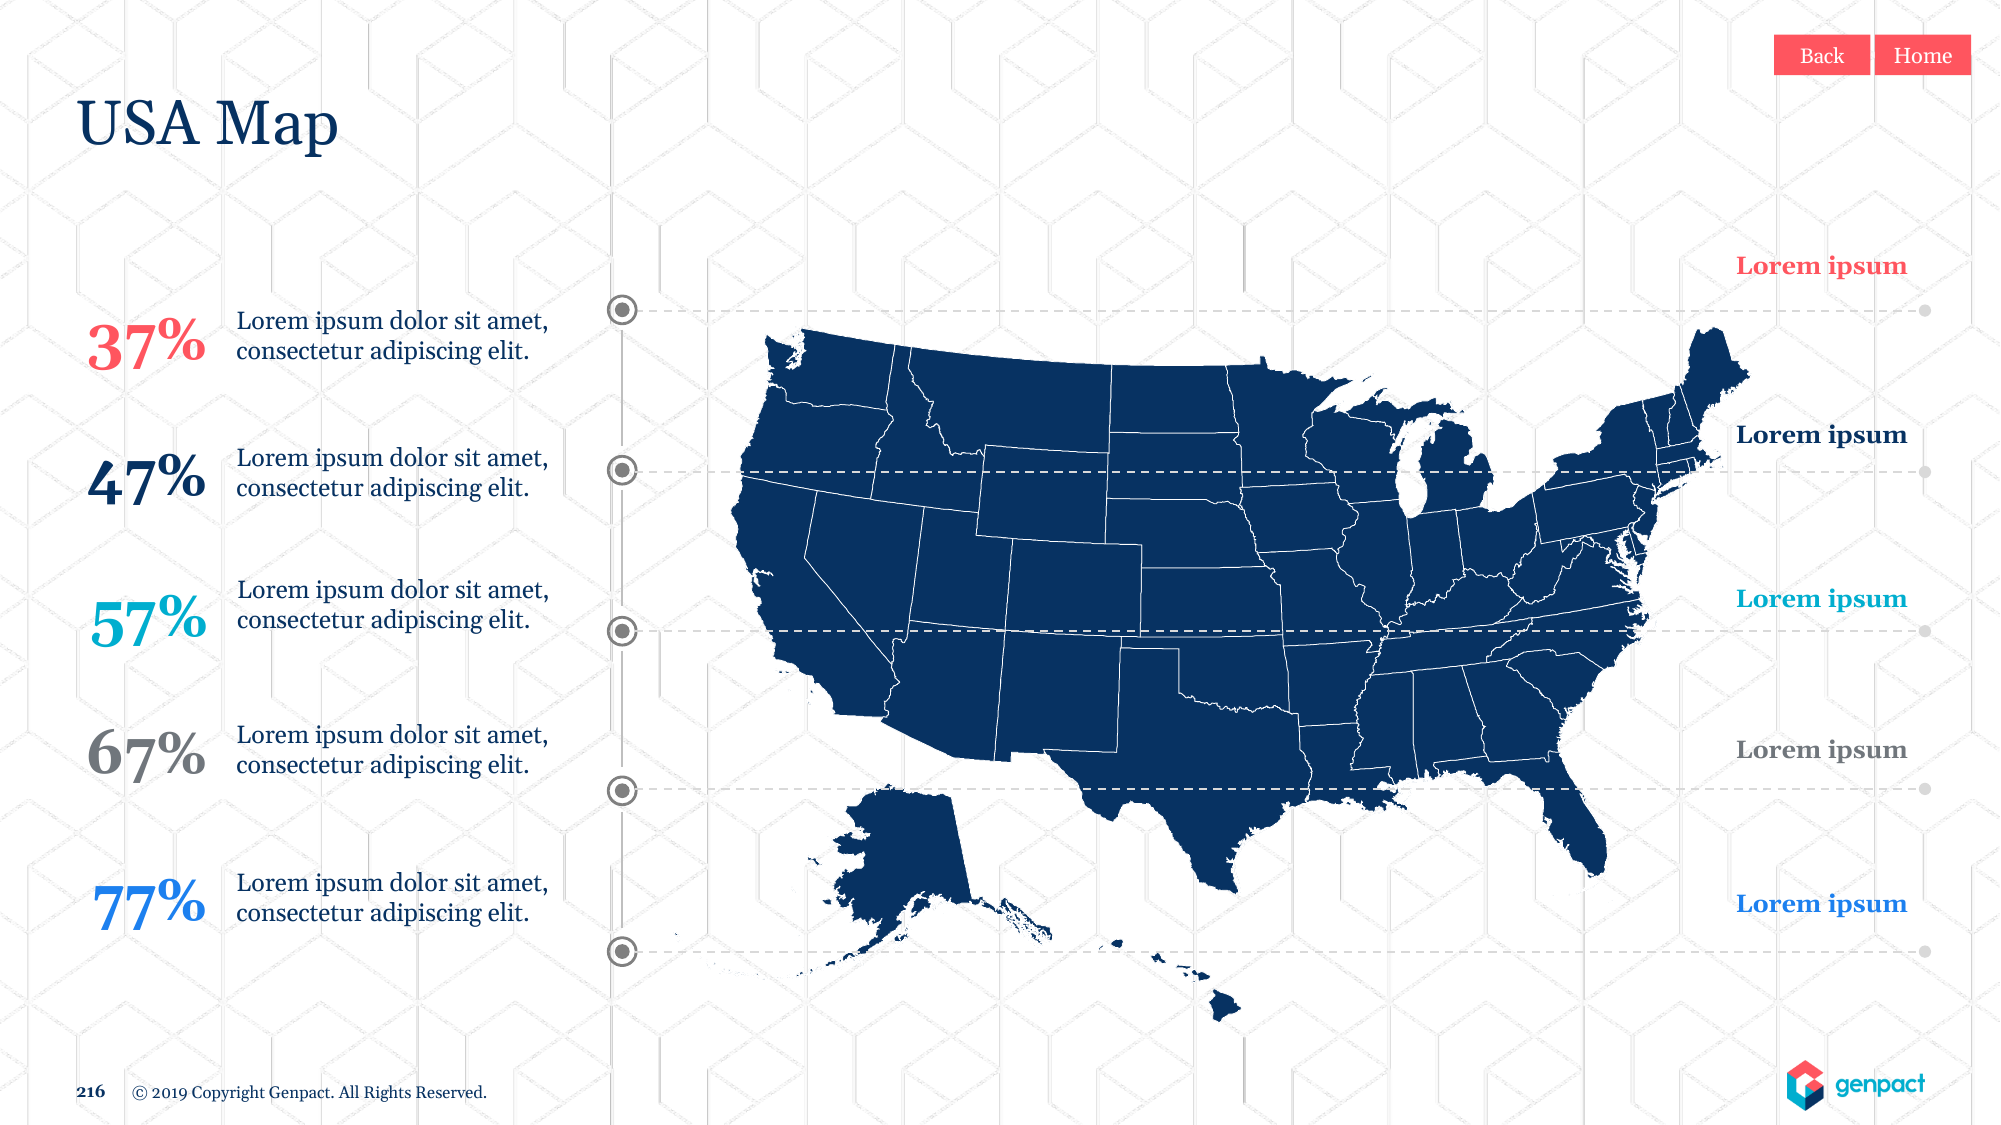

Back
Home
# USA Map
Lorem ipsum
37%

Lorem ipsum dolor sit amet, consectetur adipiscing elit.

Lorem ipsum
47%
Lorem ipsum dolor sit amet, consectetur adipiscing elit.

Lorem ipsum dolor sit amet, consectetur adipiscing elit.
57%
Lorem ipsum

67%
Lorem ipsum dolor sit amet, consectetur adipiscing elit.
Lorem ipsum

77%
Lorem ipsum dolor sit amet, consectetur adipiscing elit.
Lorem ipsum